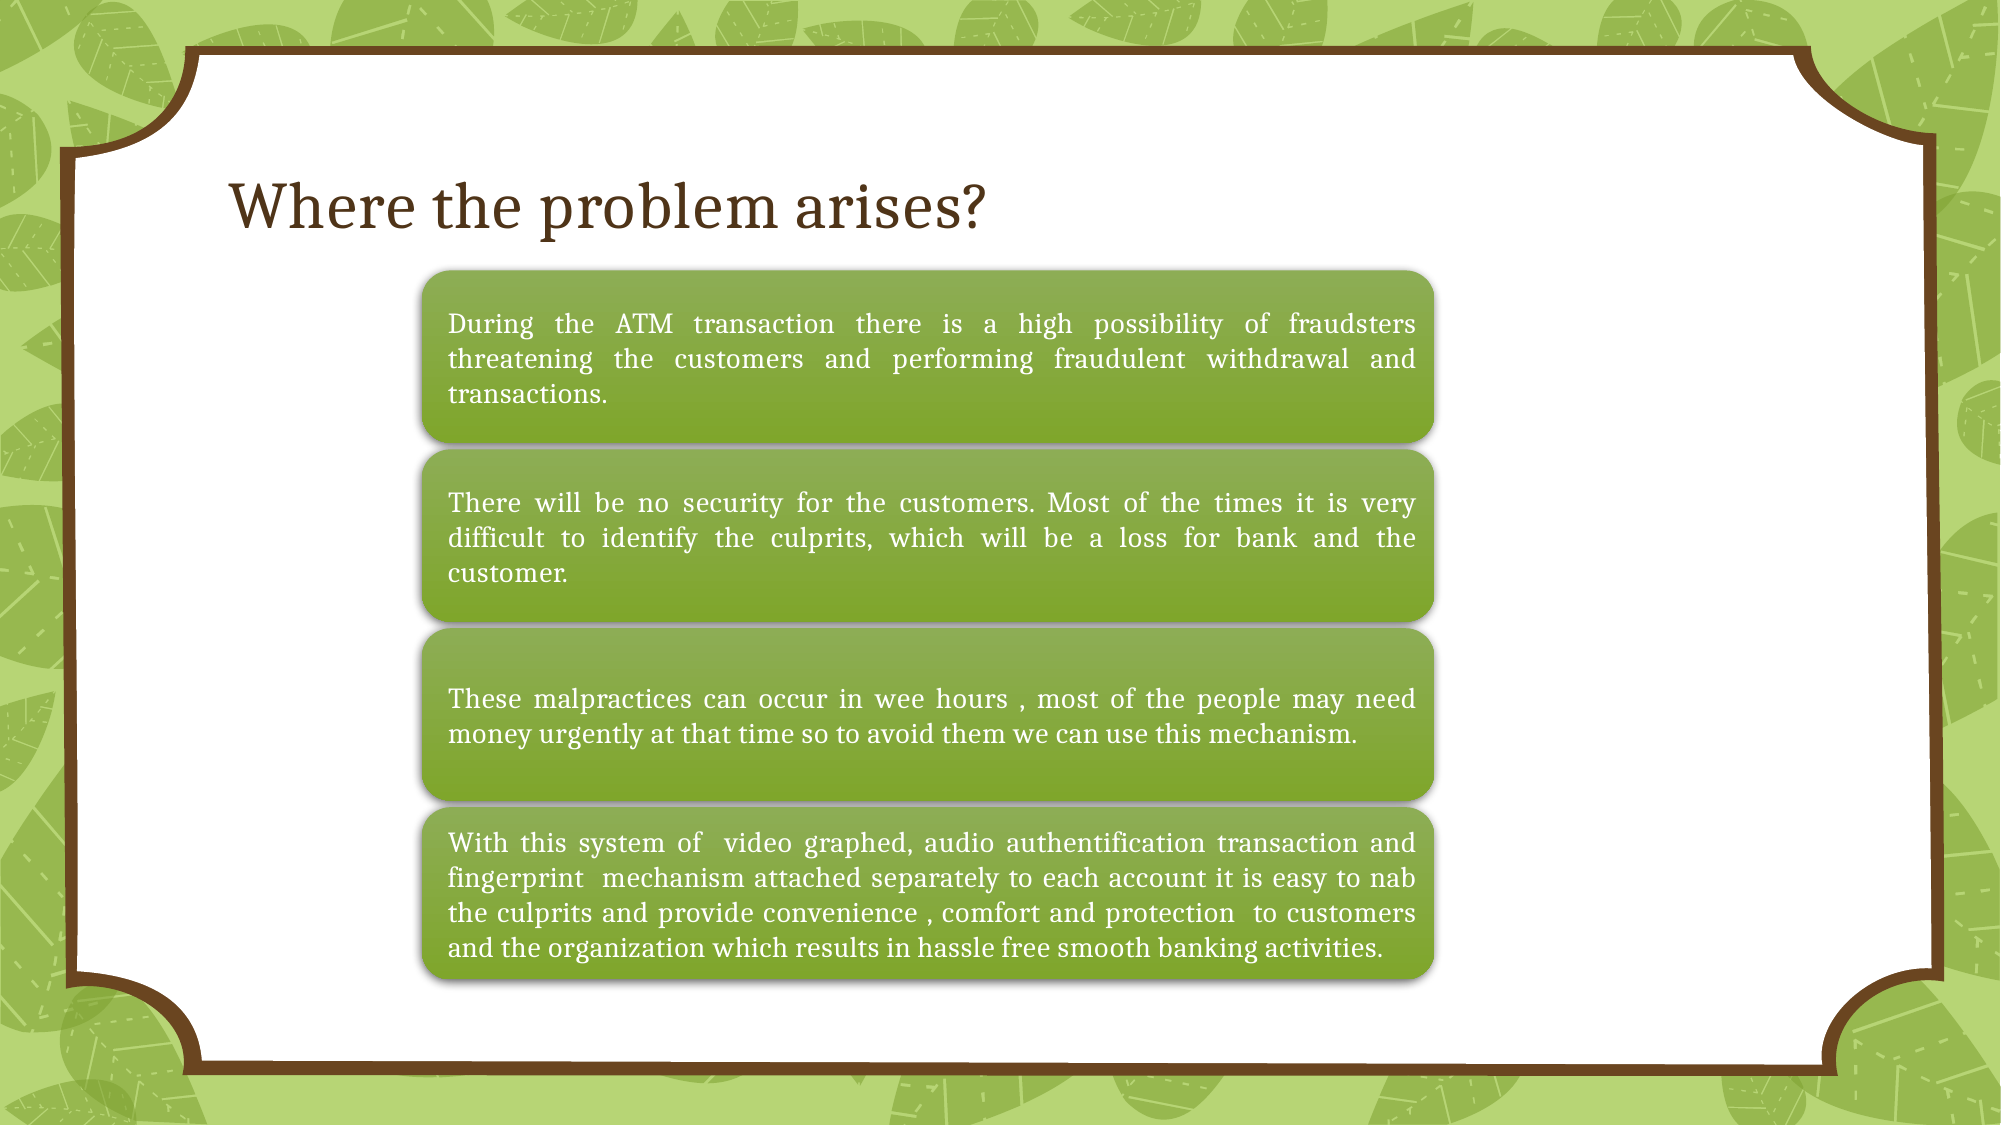

# Where the problem arises?
During the ATM transaction there is a high possibility of fraudsters threatening the customers and performing fraudulent withdrawal and transactions.
There will be no security for the customers. Most of the times it is very difficult to identify the culprits, which will be a loss for bank and the customer.
These malpractices can occur in wee hours , most of the people may need money urgently at that time so to avoid them we can use this mechanism.
With this system of  video graphed, audio authentification transaction and fingerprint  mechanism attached separately to each account it is easy to nab the culprits and provide convenience , comfort and protection  to customers and the organization which results in hassle free smooth banking activities.